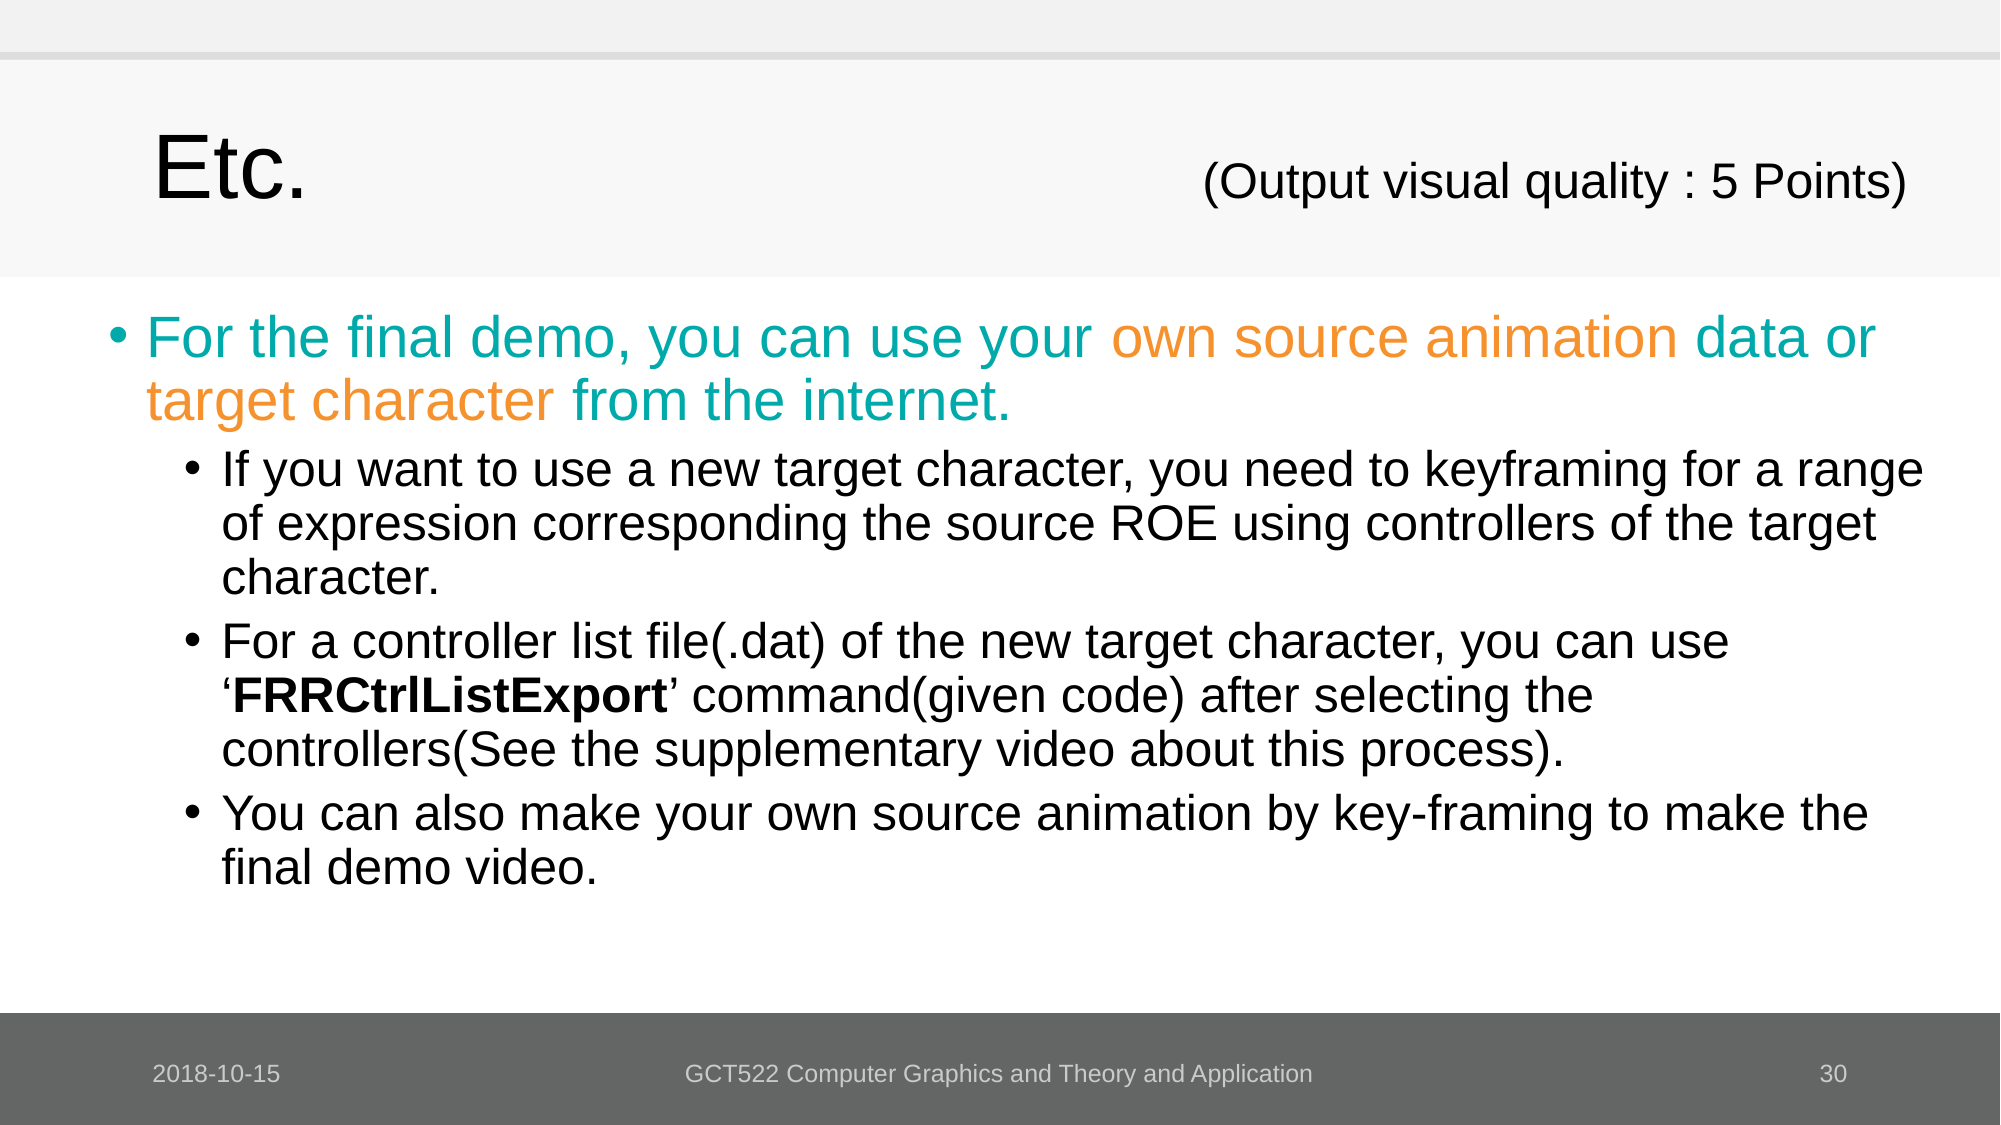

# Etc. 						(Output visual quality : 5 Points)
For the final demo, you can use your own source animation data or target character from the internet.
If you want to use a new target character, you need to keyframing for a range of expression corresponding the source ROE using controllers of the target character.
For a controller list file(.dat) of the new target character, you can use ‘FRRCtrlListExport’ command(given code) after selecting the controllers(See the supplementary video about this process).
You can also make your own source animation by key-framing to make the final demo video.

2018-10-15
GCT522 Computer Graphics and Theory and Application
30